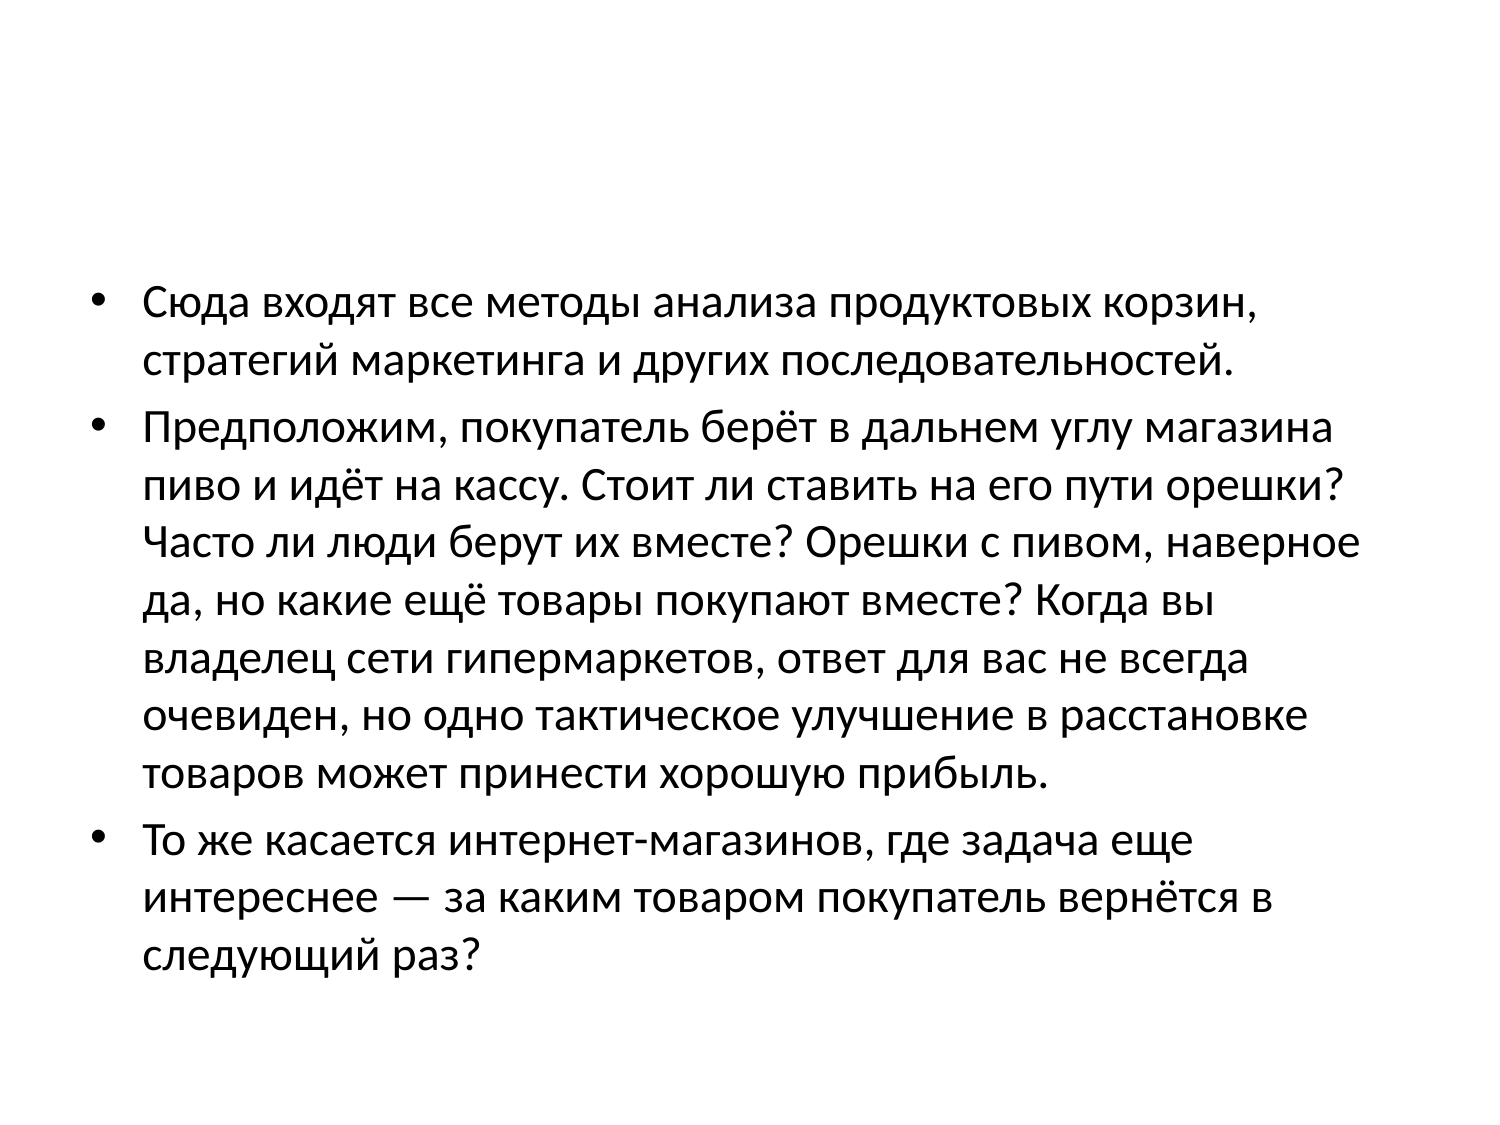

#
Сюда входят все методы анализа продуктовых корзин, стратегий маркетинга и других последовательностей.
Предположим, покупатель берёт в дальнем углу магазина пиво и идёт на кассу. Стоит ли ставить на его пути орешки? Часто ли люди берут их вместе? Орешки с пивом, наверное да, но какие ещё товары покупают вместе? Когда вы владелец сети гипермаркетов, ответ для вас не всегда очевиден, но одно тактическое улучшение в расстановке товаров может принести хорошую прибыль.
То же касается интернет-магазинов, где задача еще интереснее — за каким товаром покупатель вернётся в следующий раз?